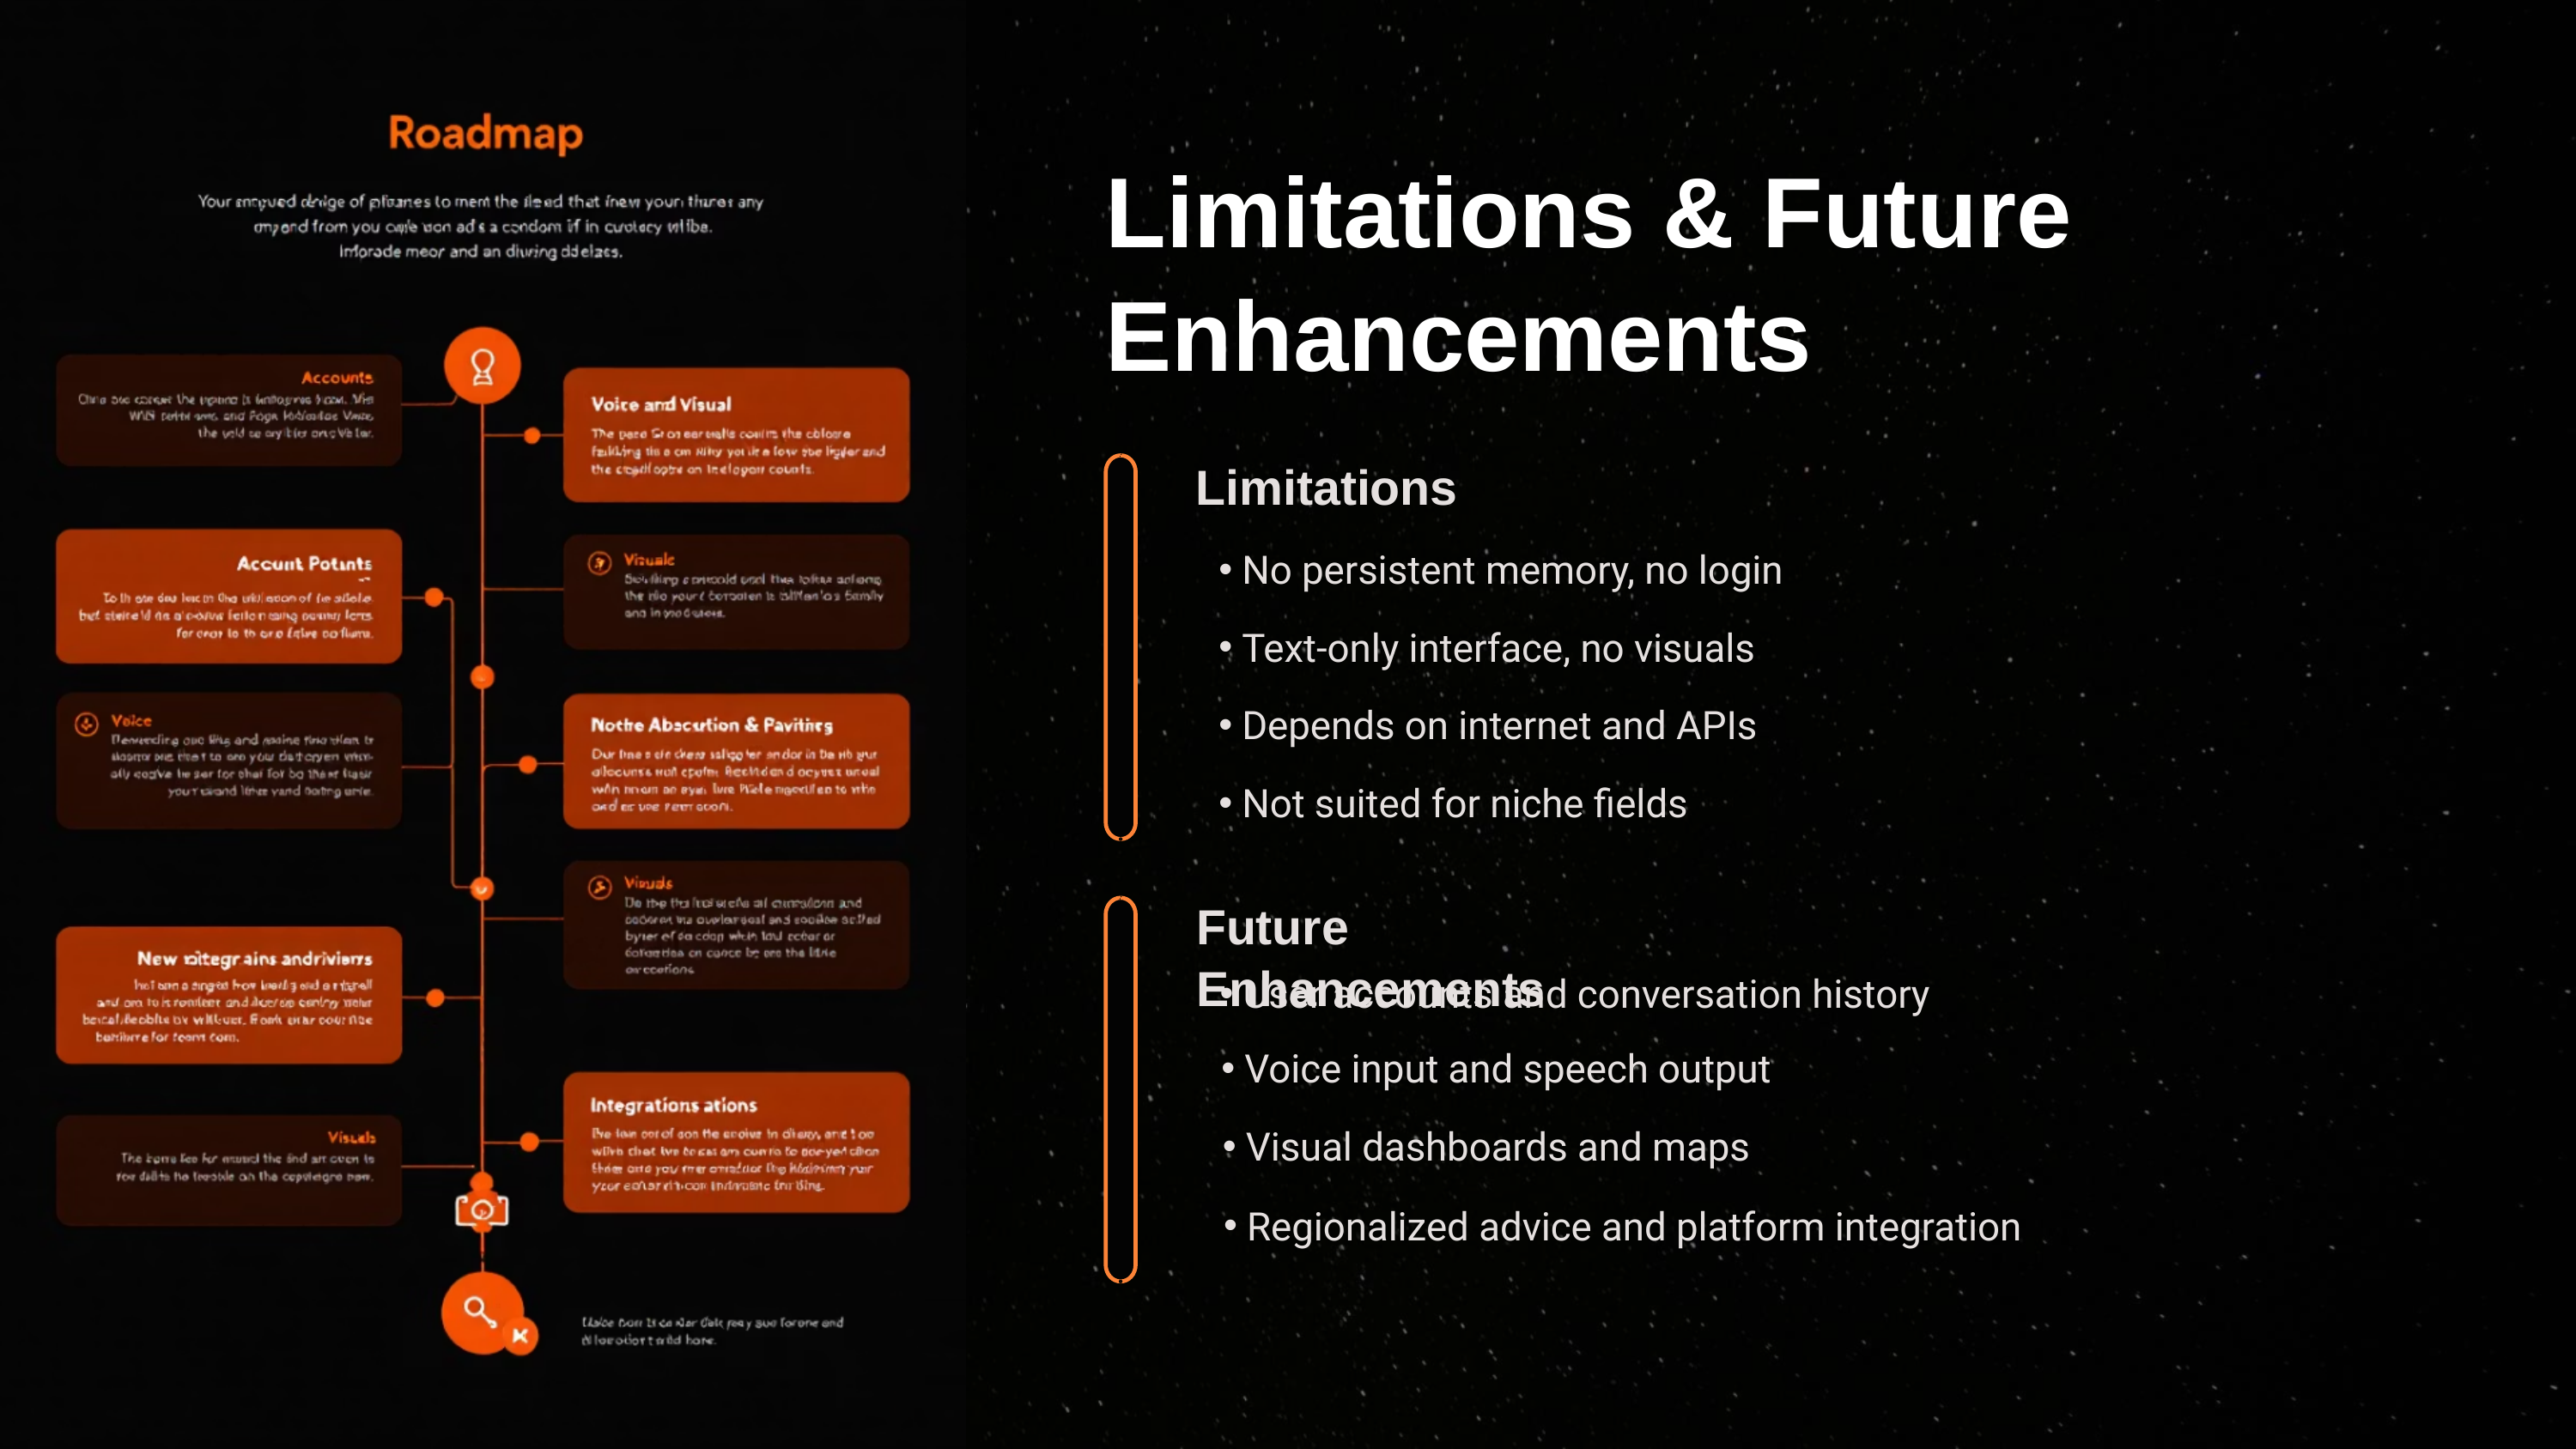

Limitations & Future Enhancements

Limitations
No persistent memory, no login
Text-only interface, no visuals
Depends on internet and APIs
Not suited for niche fields
Future Enhancements

User accounts and conversation history
Voice input and speech output
Visual dashboards and maps
Regionalized advice and platform integration